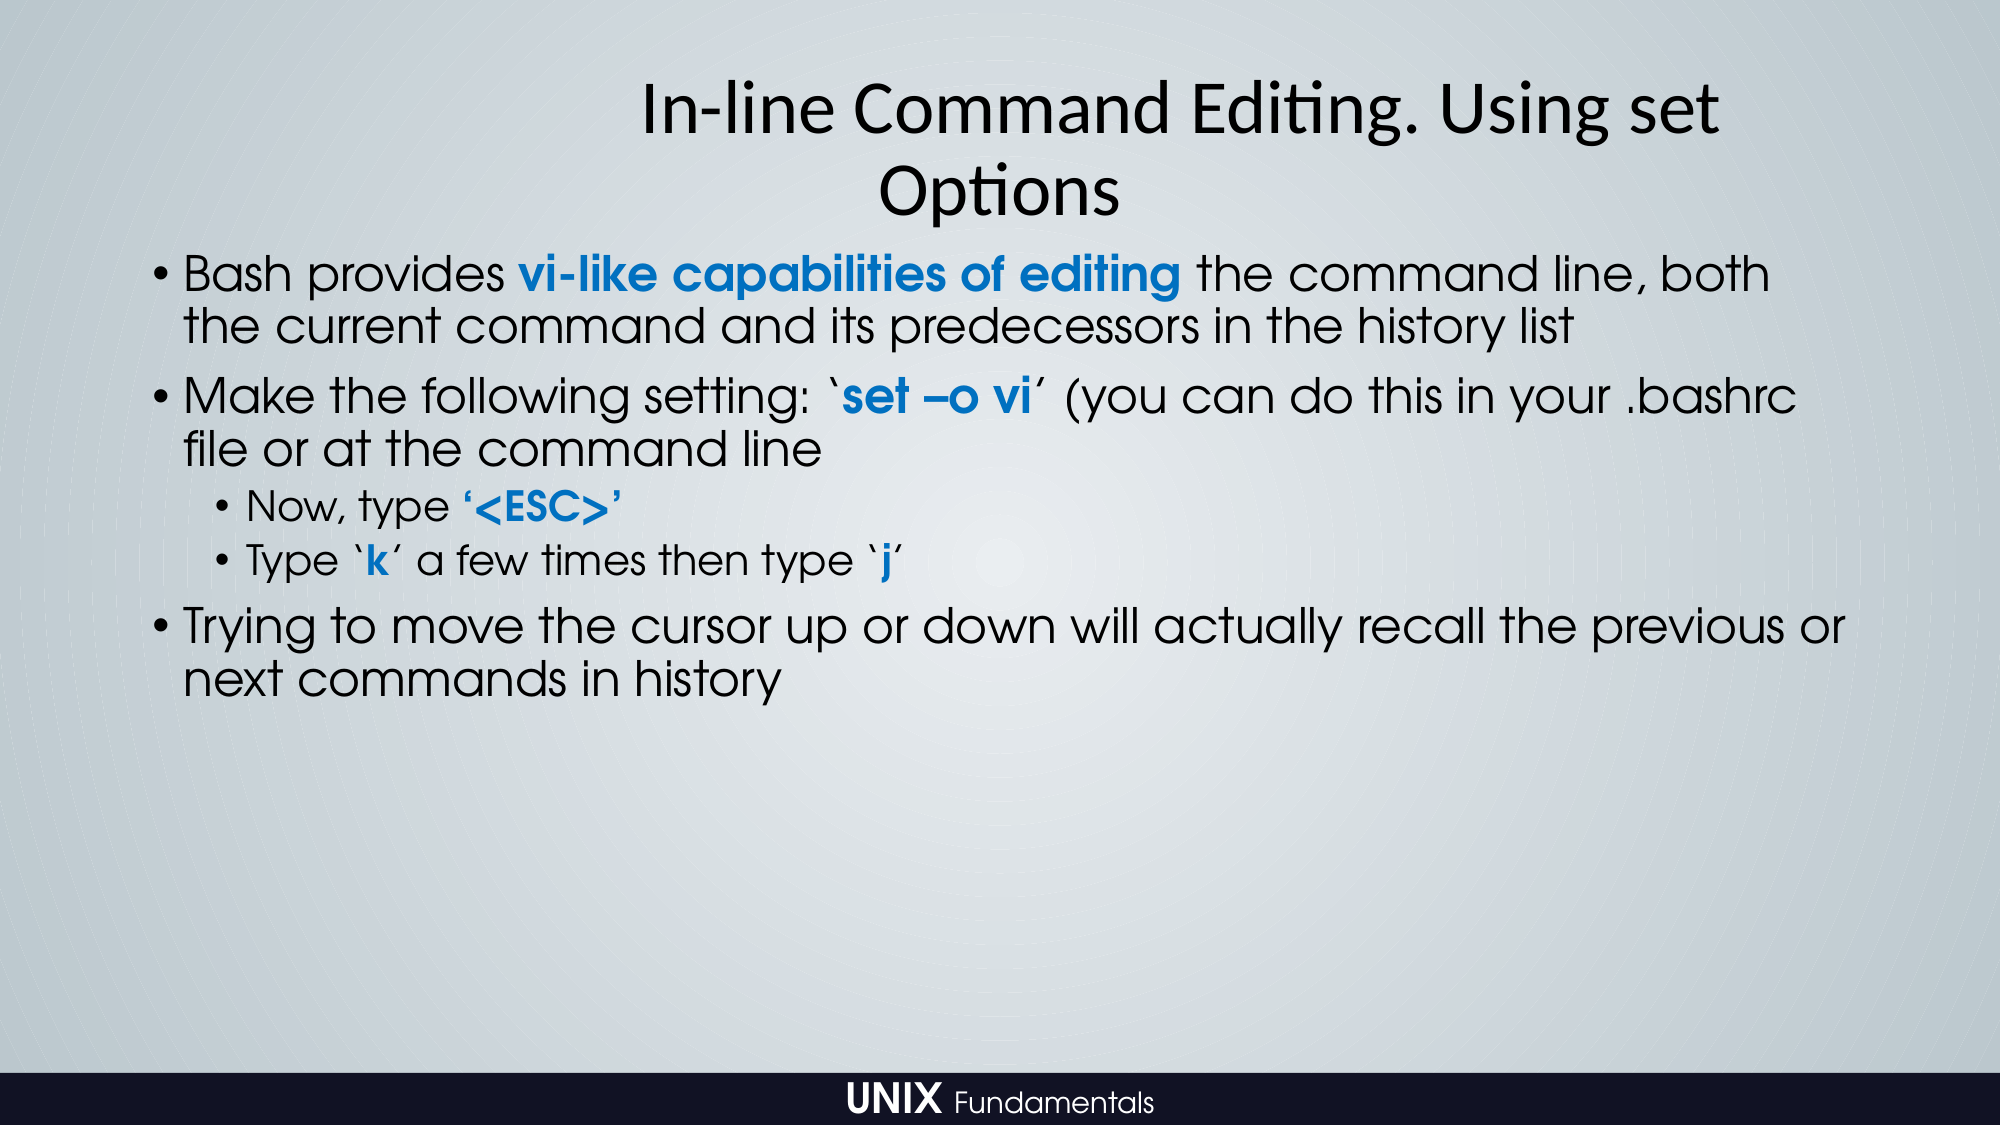

# In-line Command Editing. Using set Options
Bash provides vi-like capabilities of editing the command line, both the current command and its predecessors in the history list
Make the following setting: ‘set –o vi’ (you can do this in your .bashrc file or at the command line
Now, type ‘<ESC>’
Type ‘k’ a few times then type ‘j’
Trying to move the cursor up or down will actually recall the previous or next commands in history